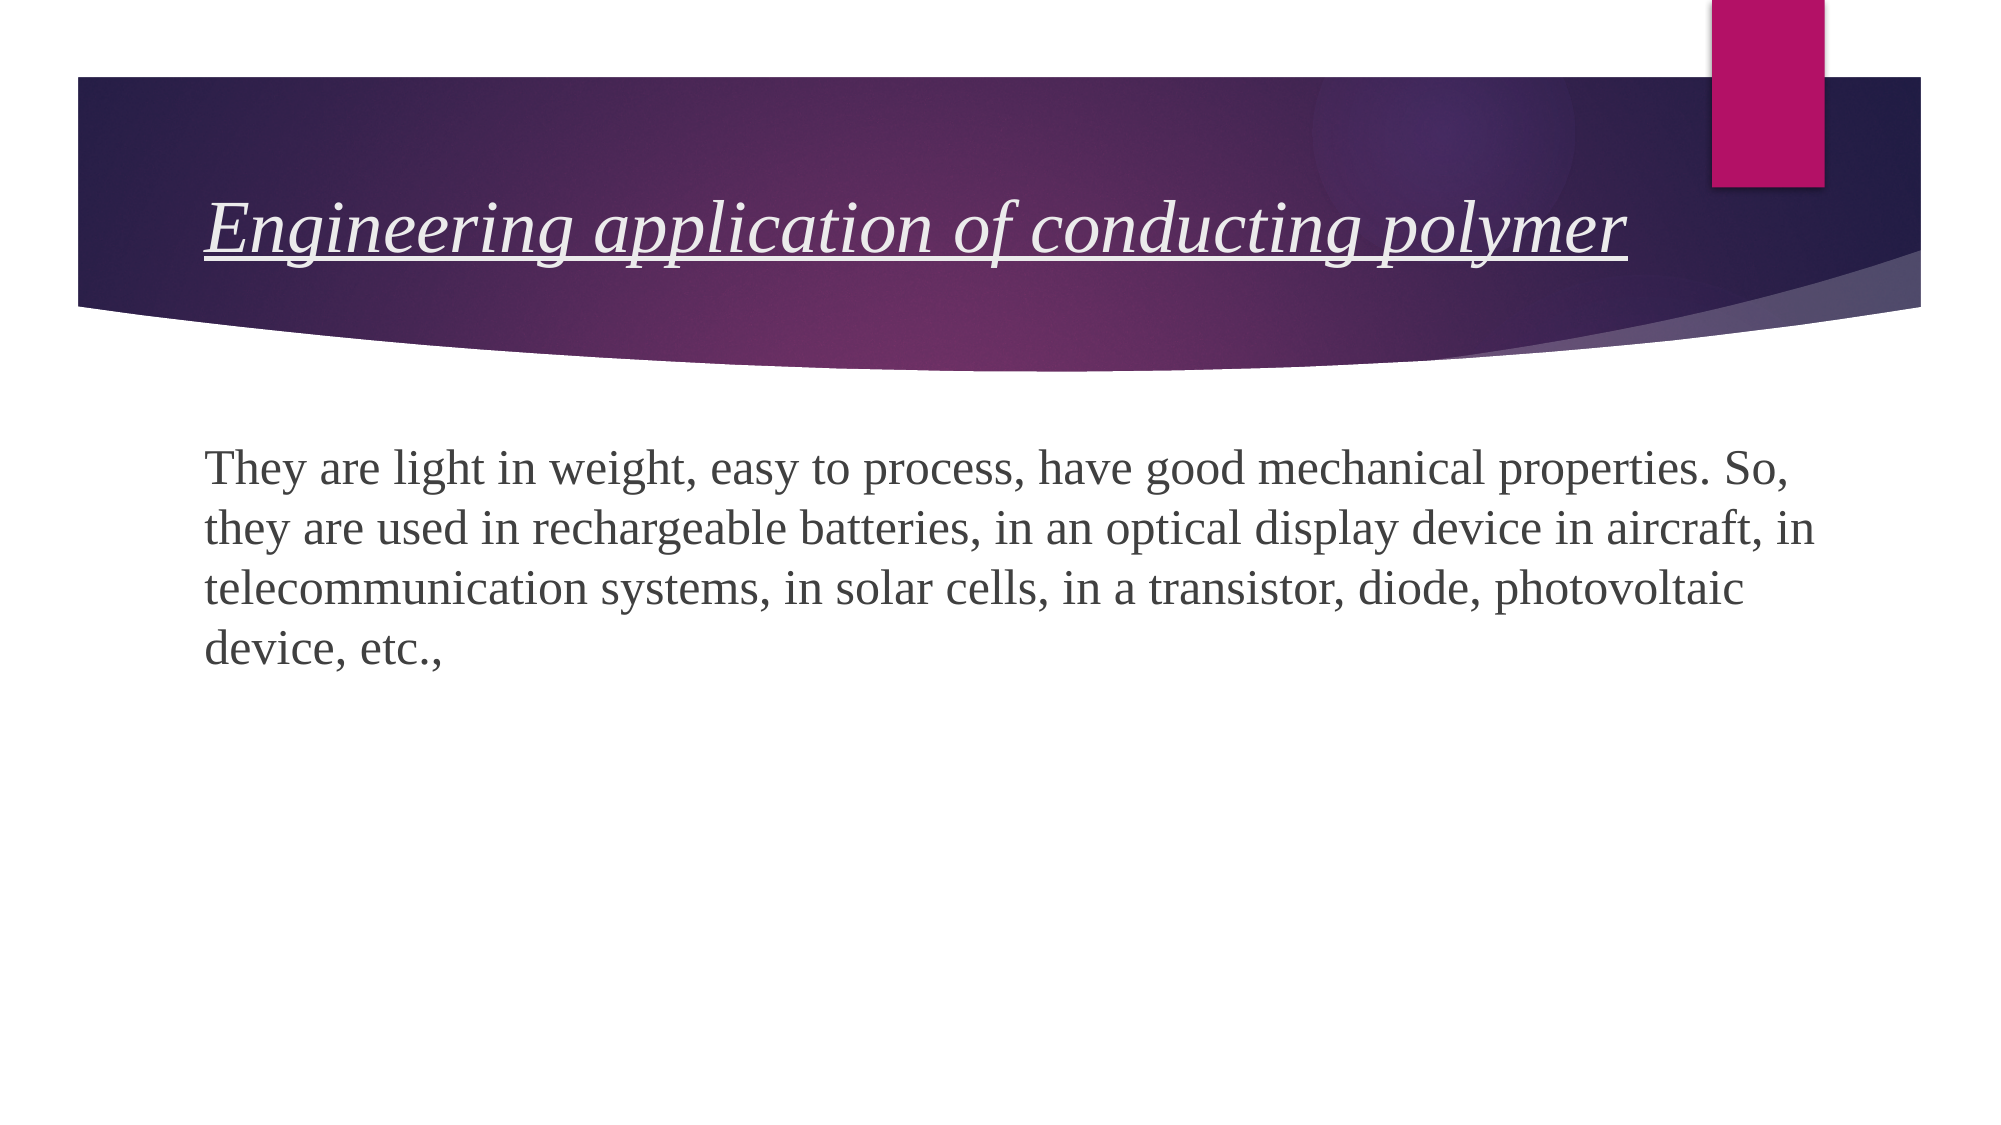

# Engineering application of conducting polymer
They are light in weight, easy to process, have good mechanical properties. So, they are used in rechargeable batteries, in an optical display device in aircraft, in telecommunication systems, in solar cells, in a transistor, diode, photovoltaic device, etc.,